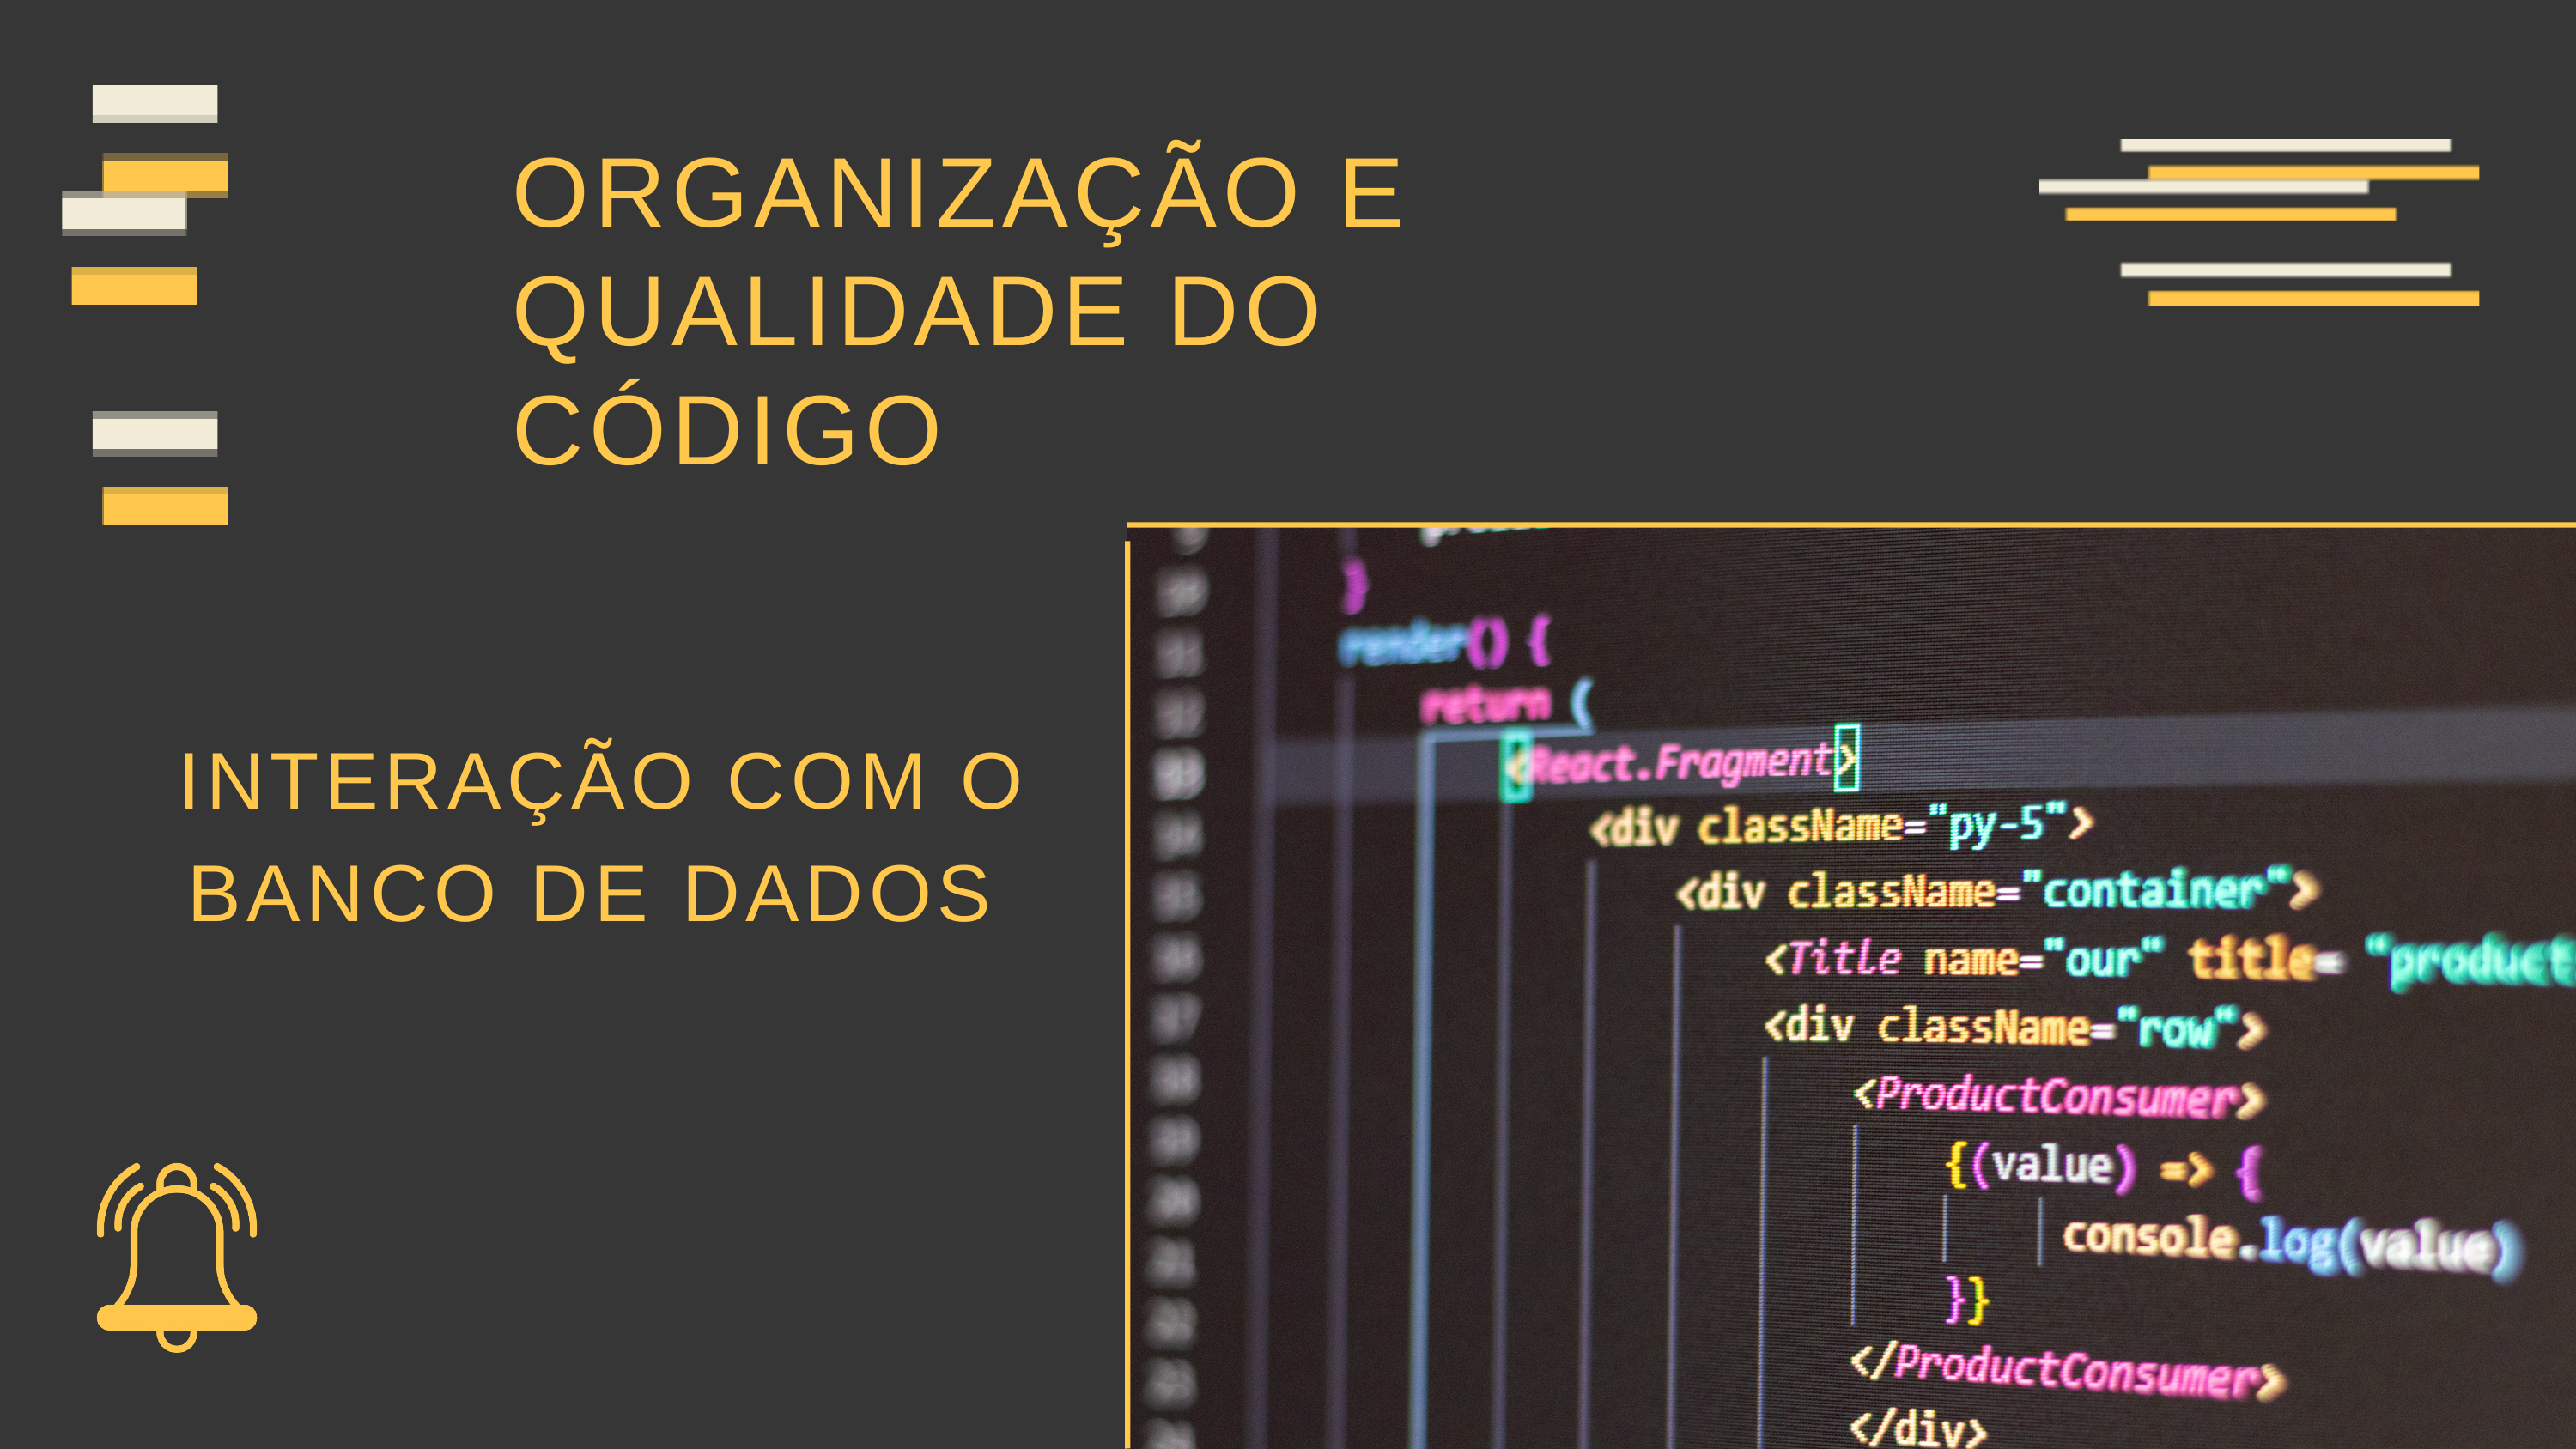

ORGANIZAÇÃO E QUALIDADE DO CÓDIGO

INTERAÇÃO COM O BANCO DE DADOS